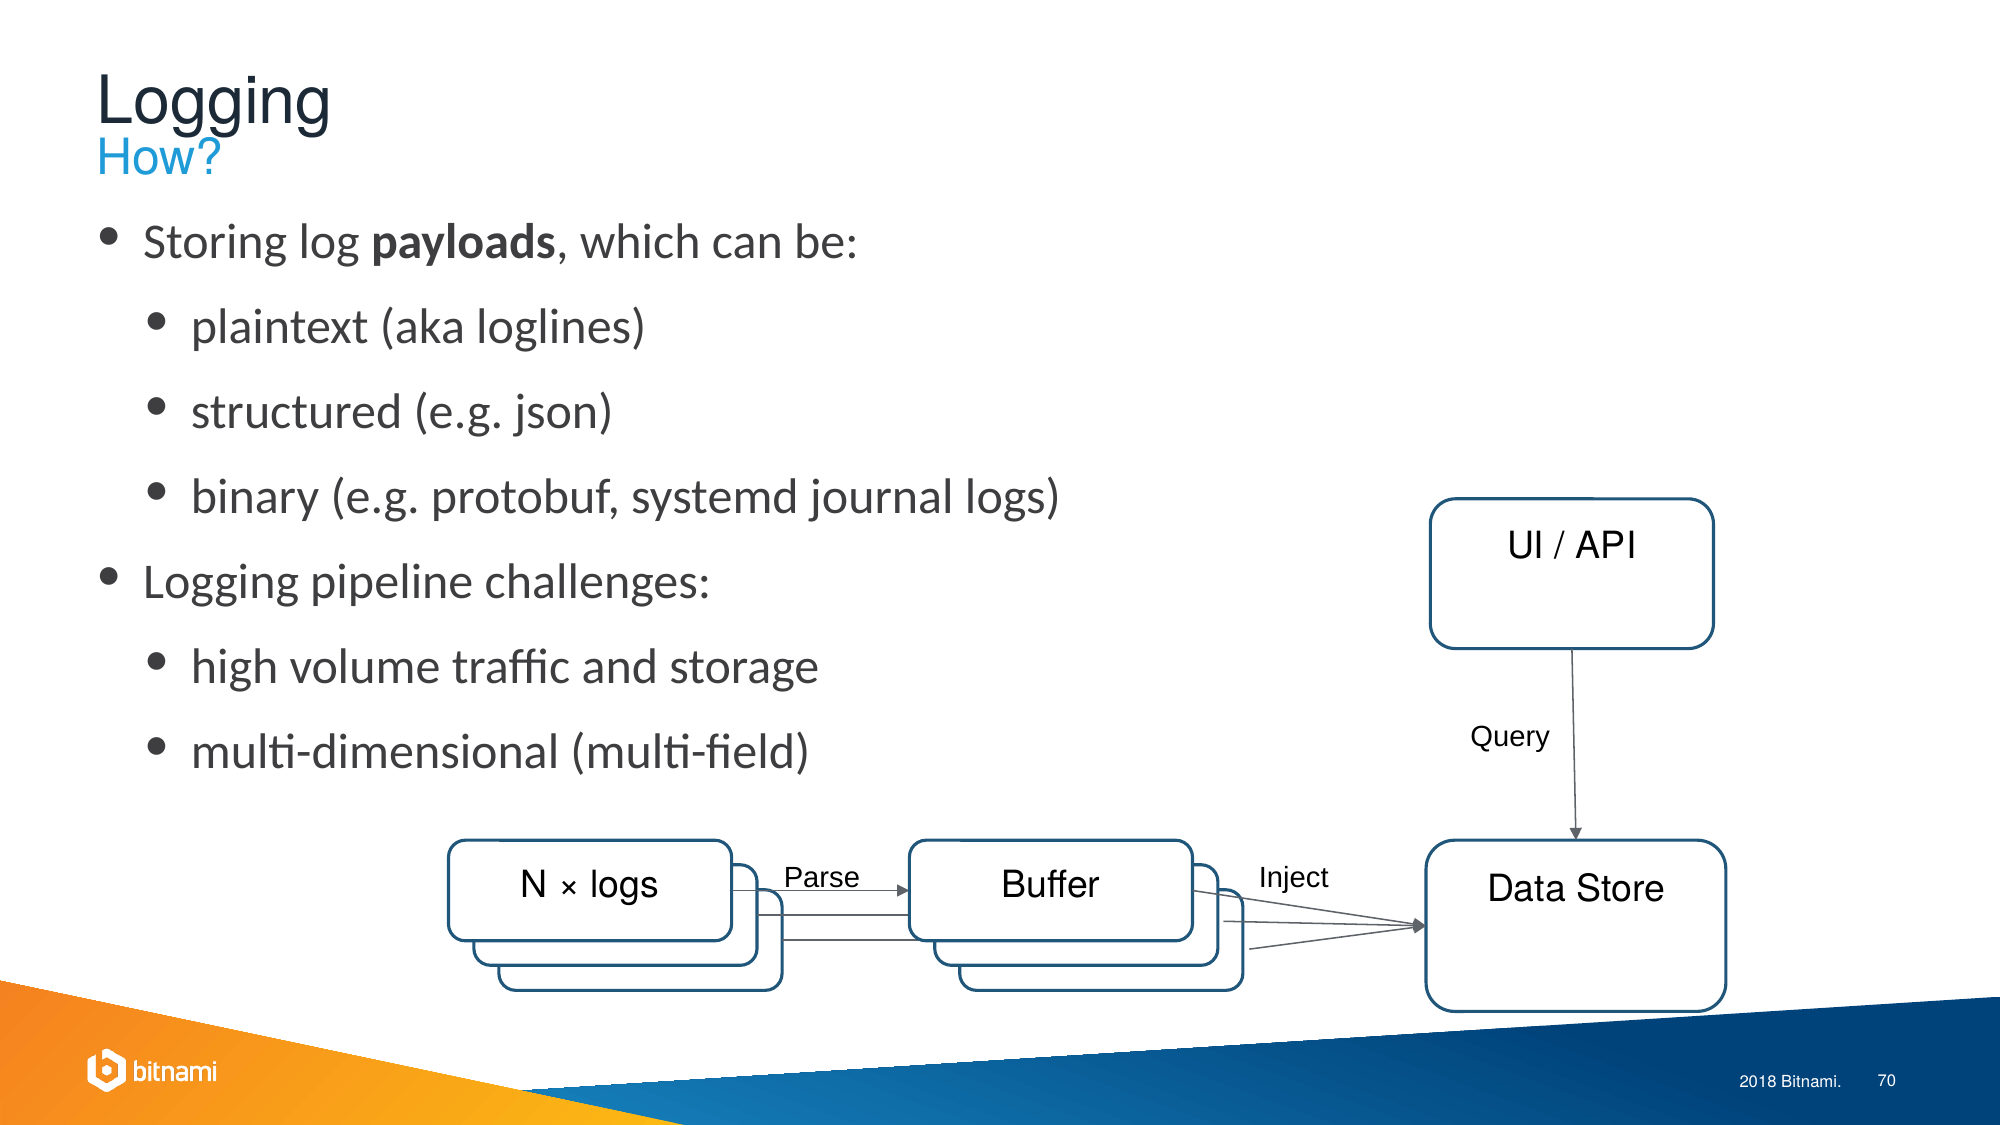

# Logging
How?
Storing log payloads, which can be:
plaintext (aka loglines)
structured (e.g. json)
binary (e.g. protobuf, systemd journal logs)
Logging pipeline challenges:
high volume traffic and storage
multi-dimensional (multi-field)

UI / API
Query
N × logs
Buffer
Data Store
Parse
Inject

2018 Bitnami.
70